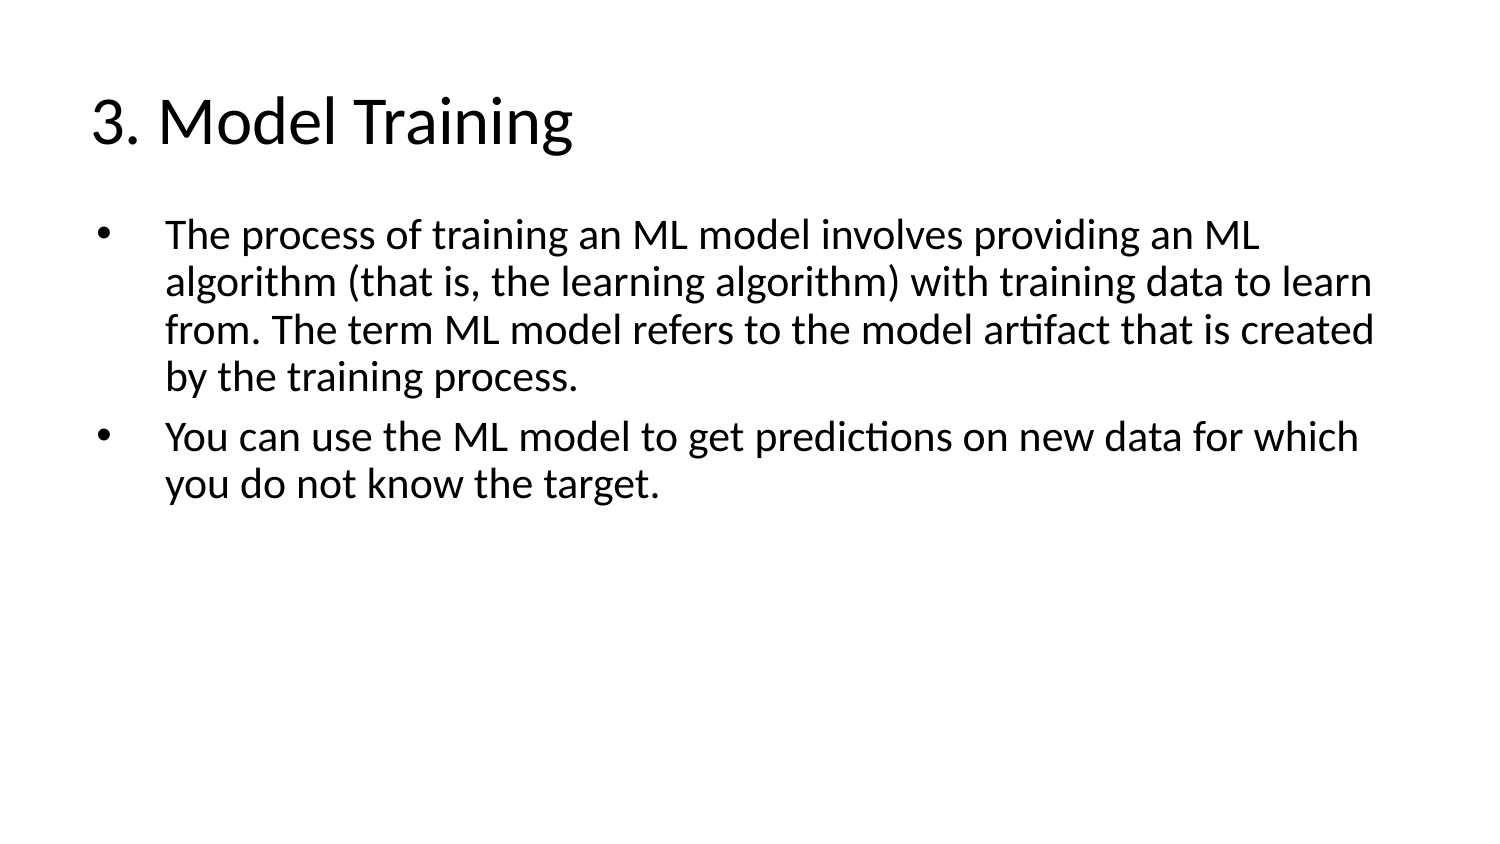

# 3. Model Training
The process of training an ML model involves providing an ML algorithm (that is, the learning algorithm) with training data to learn from. The term ML model refers to the model artifact that is created by the training process.
You can use the ML model to get predictions on new data for which you do not know the target.